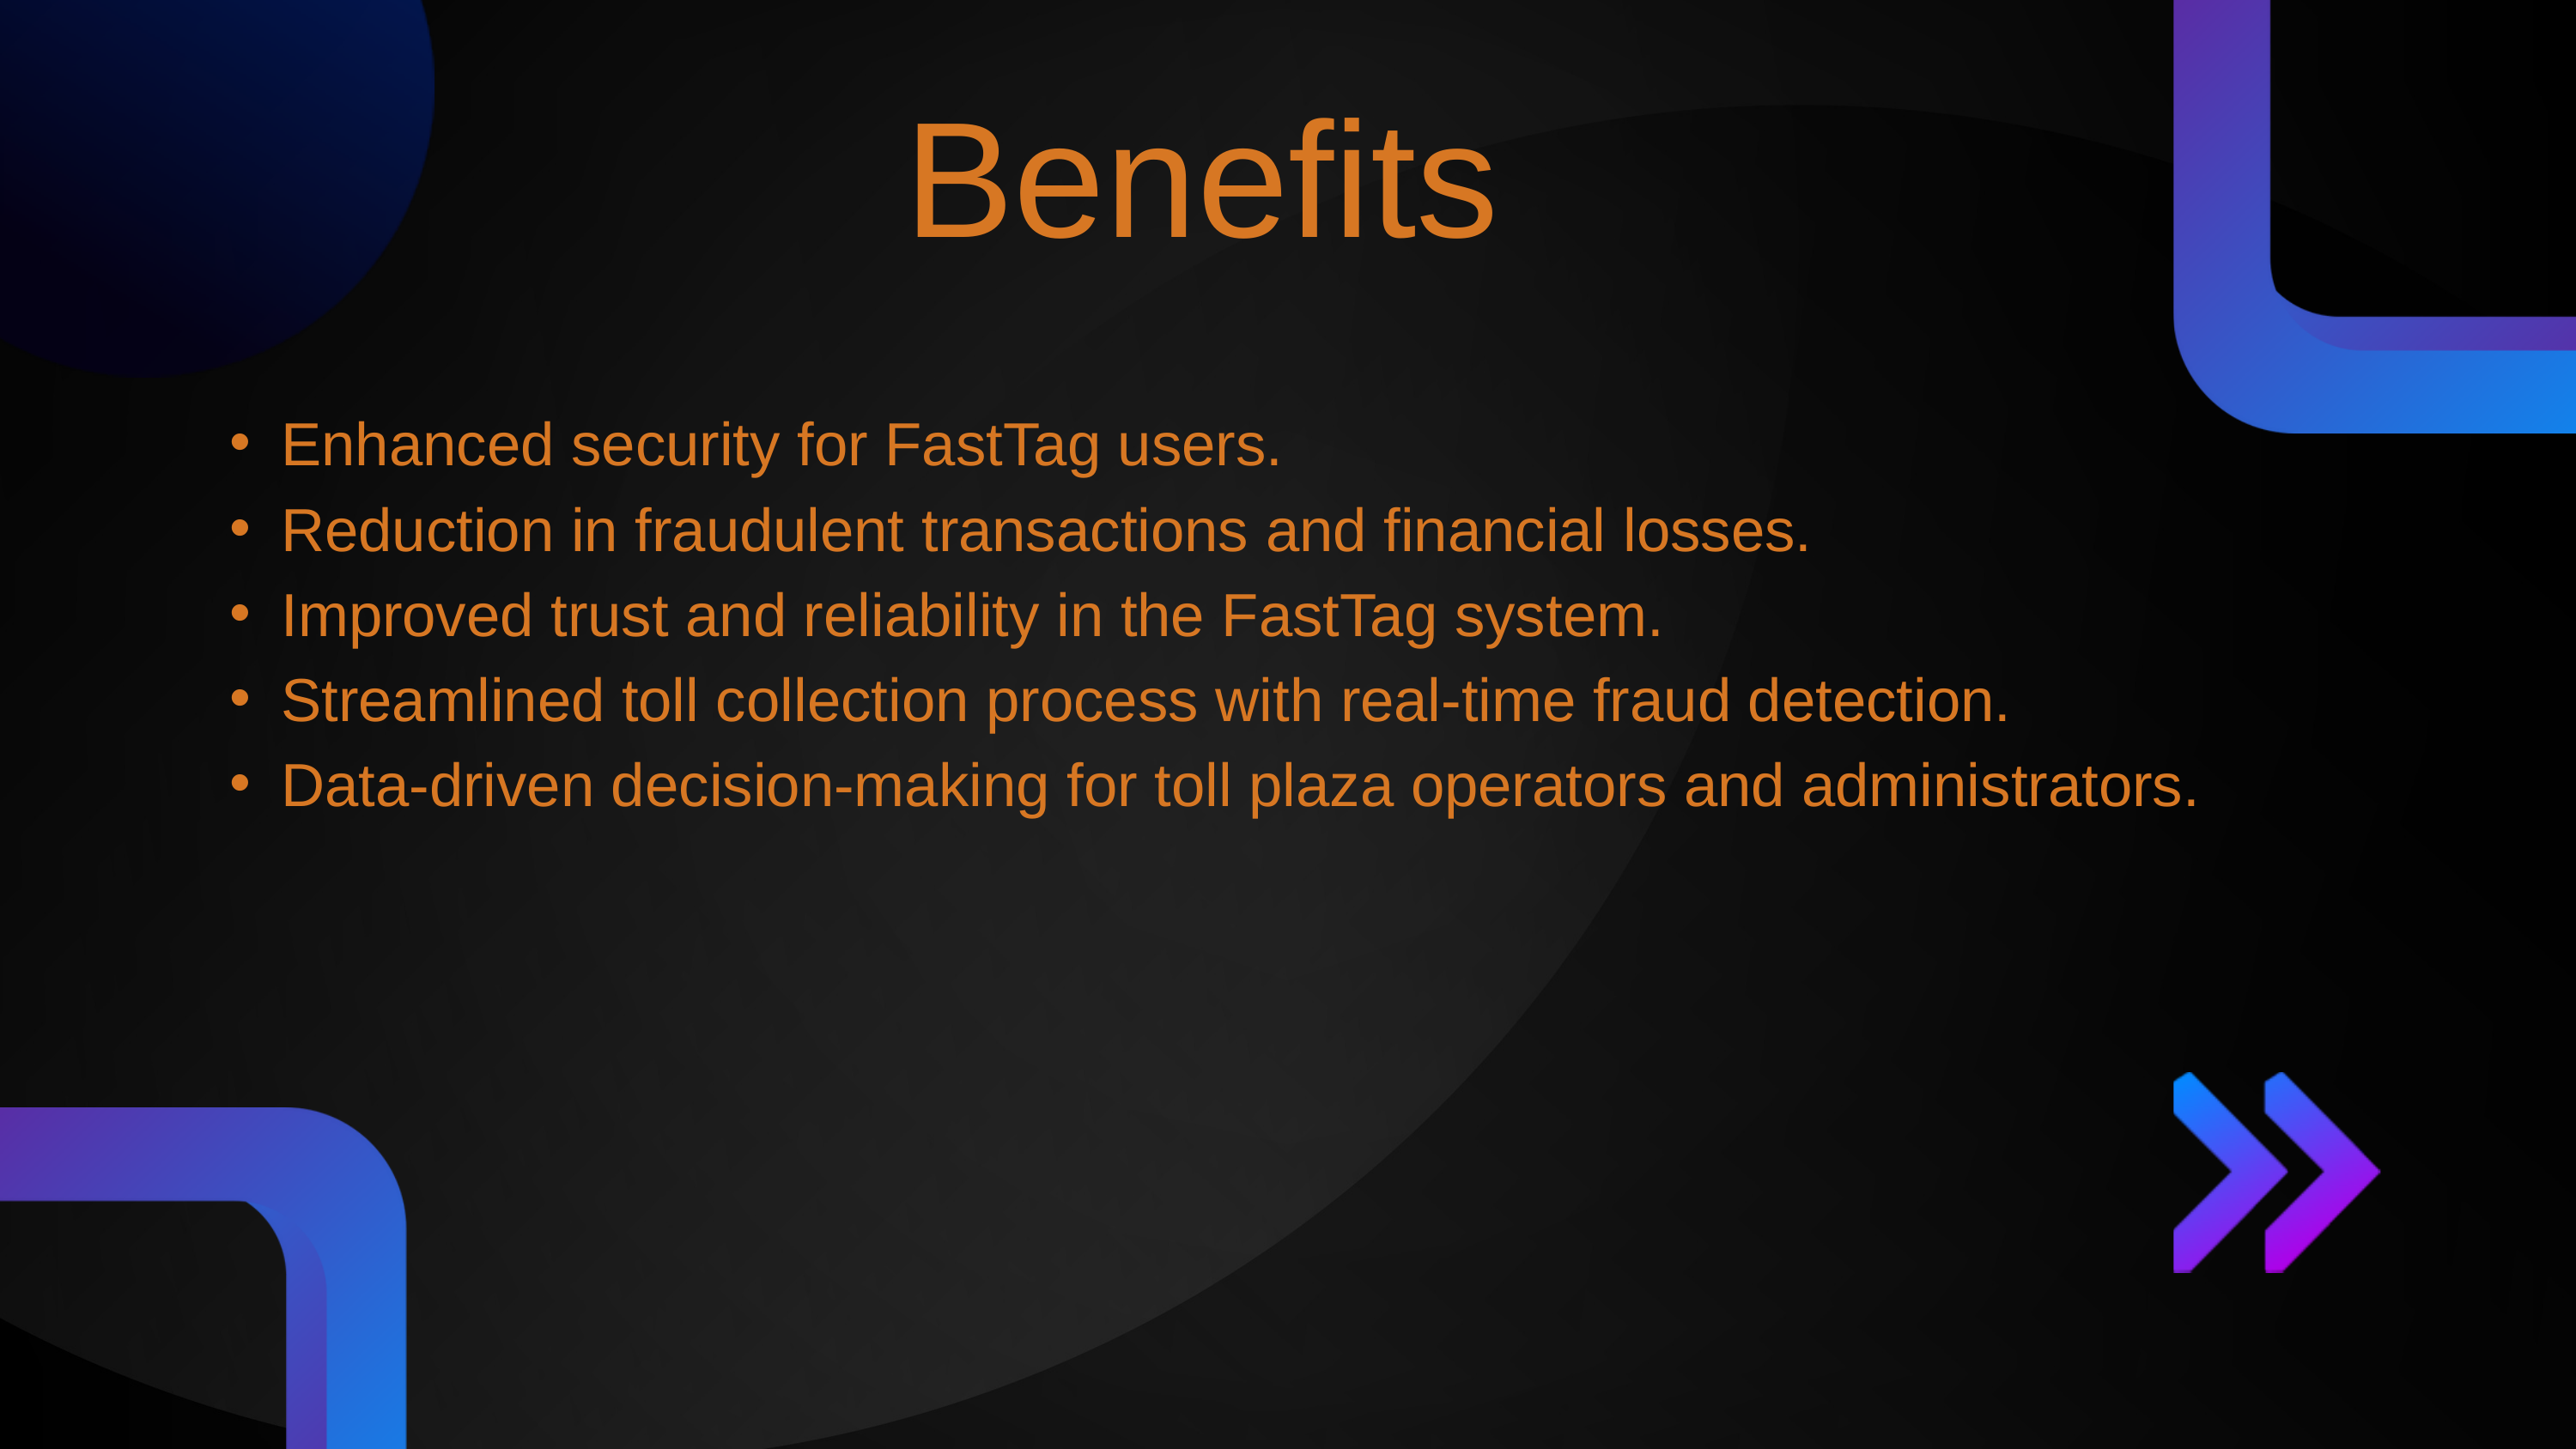

Benefits
Enhanced security for FastTag users.
Reduction in fraudulent transactions and financial losses.
Improved trust and reliability in the FastTag system.
Streamlined toll collection process with real-time fraud detection.
Data-driven decision-making for toll plaza operators and administrators.